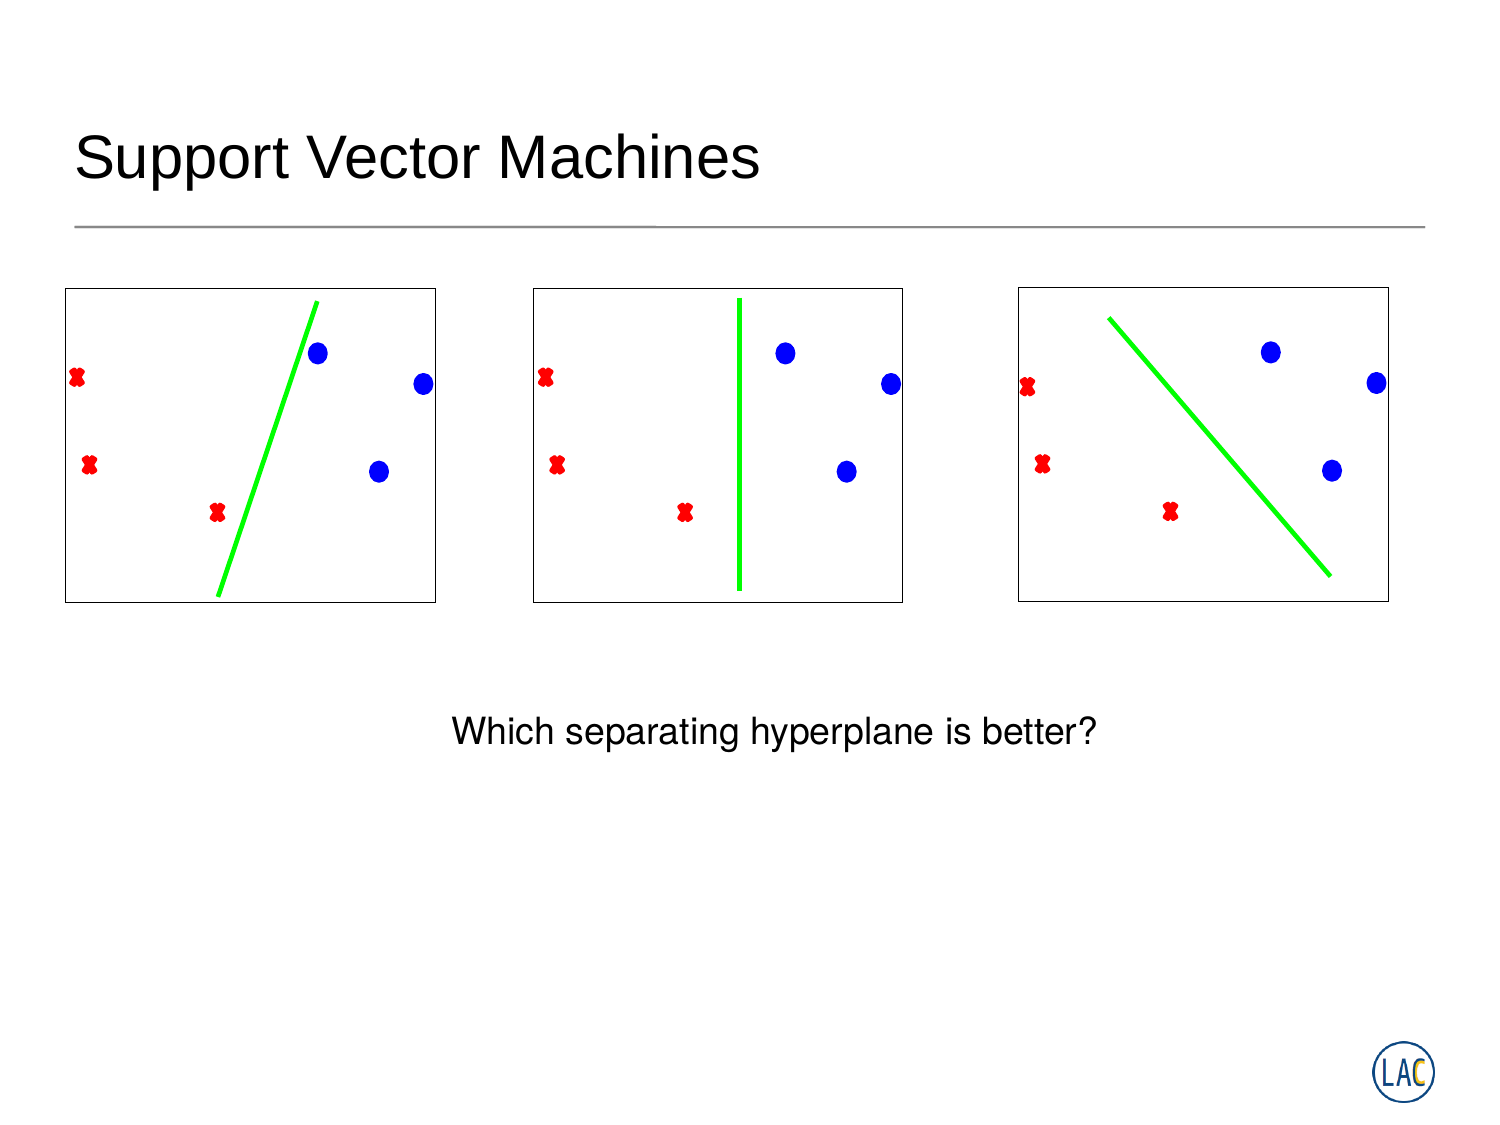

# Support Vector Machines

Which separating hyperplane is better?